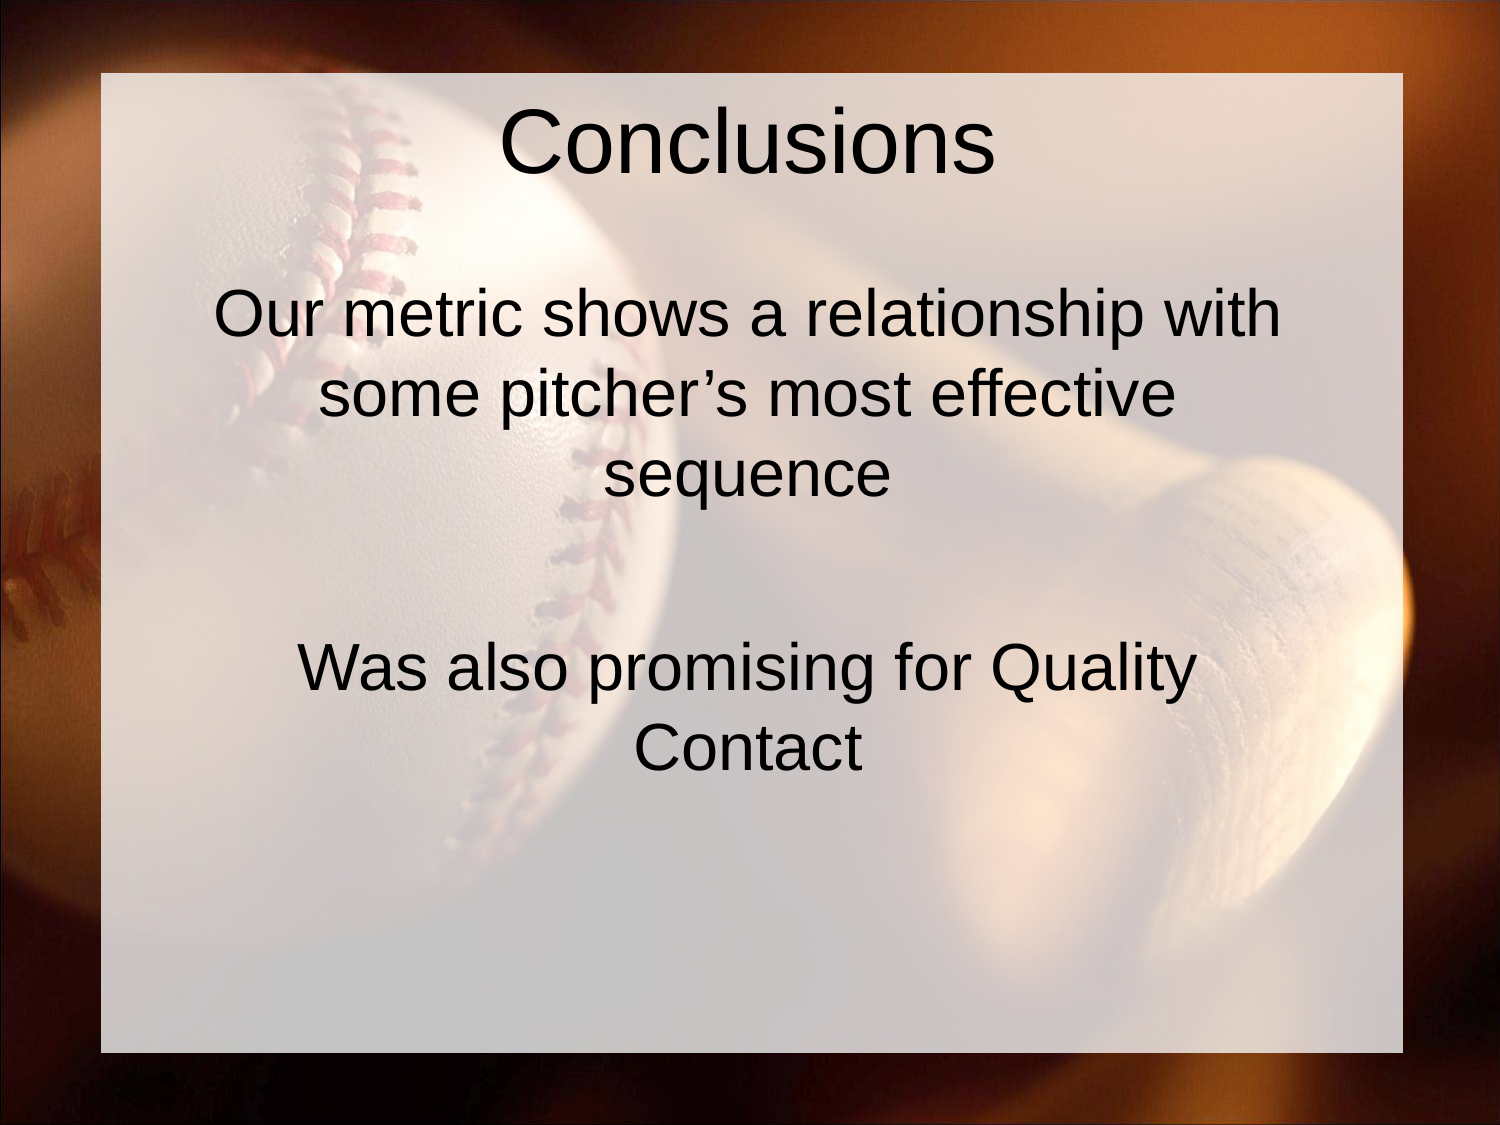

# Conclusions
Our metric shows a relationship with some pitcher’s most effective sequence

Was also promising for Quality Contact